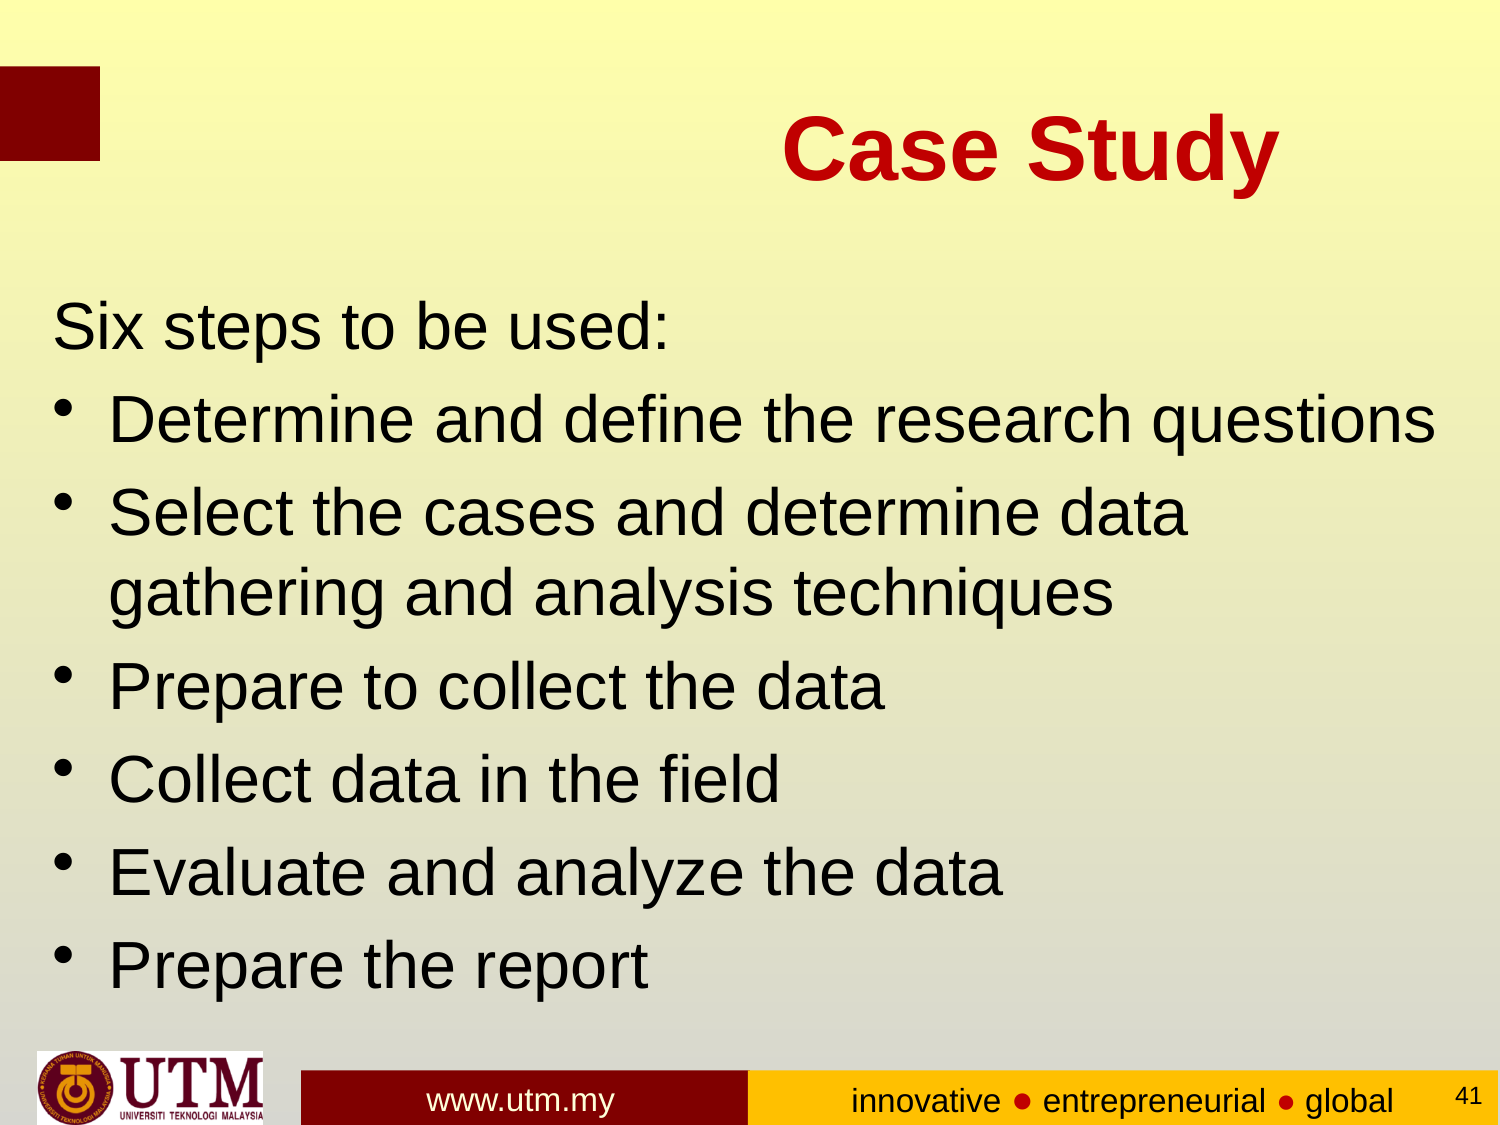

# Case Study
Six steps to be used:
Determine and define the research questions
Select the cases and determine data gathering and analysis techniques
Prepare to collect the data
Collect data in the field
Evaluate and analyze the data
Prepare the report